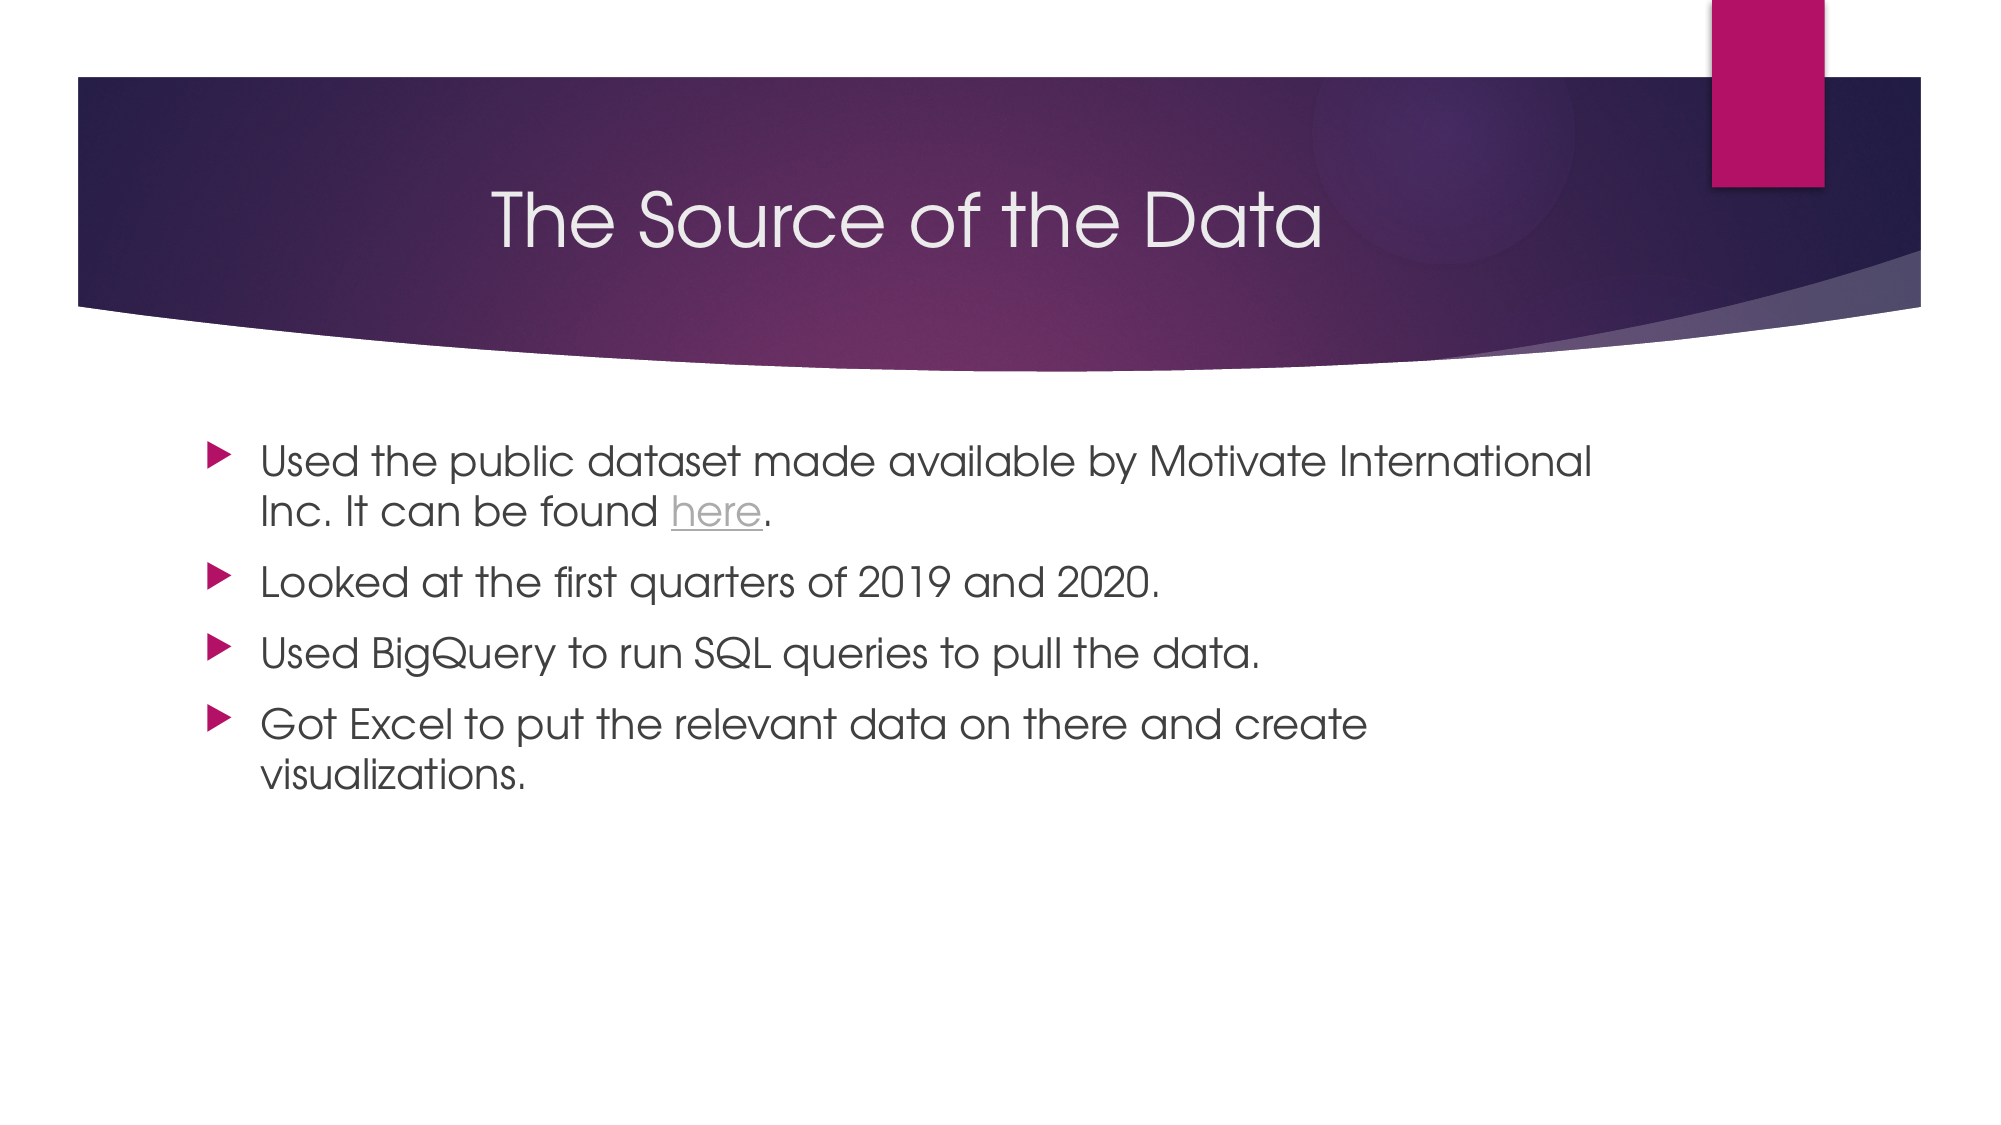

# The Source of the Data
Used the public dataset made available by Motivate International Inc. It can be found here.
Looked at the first quarters of 2019 and 2020.
Used BigQuery to run SQL queries to pull the data.
Got Excel to put the relevant data on there and create visualizations.